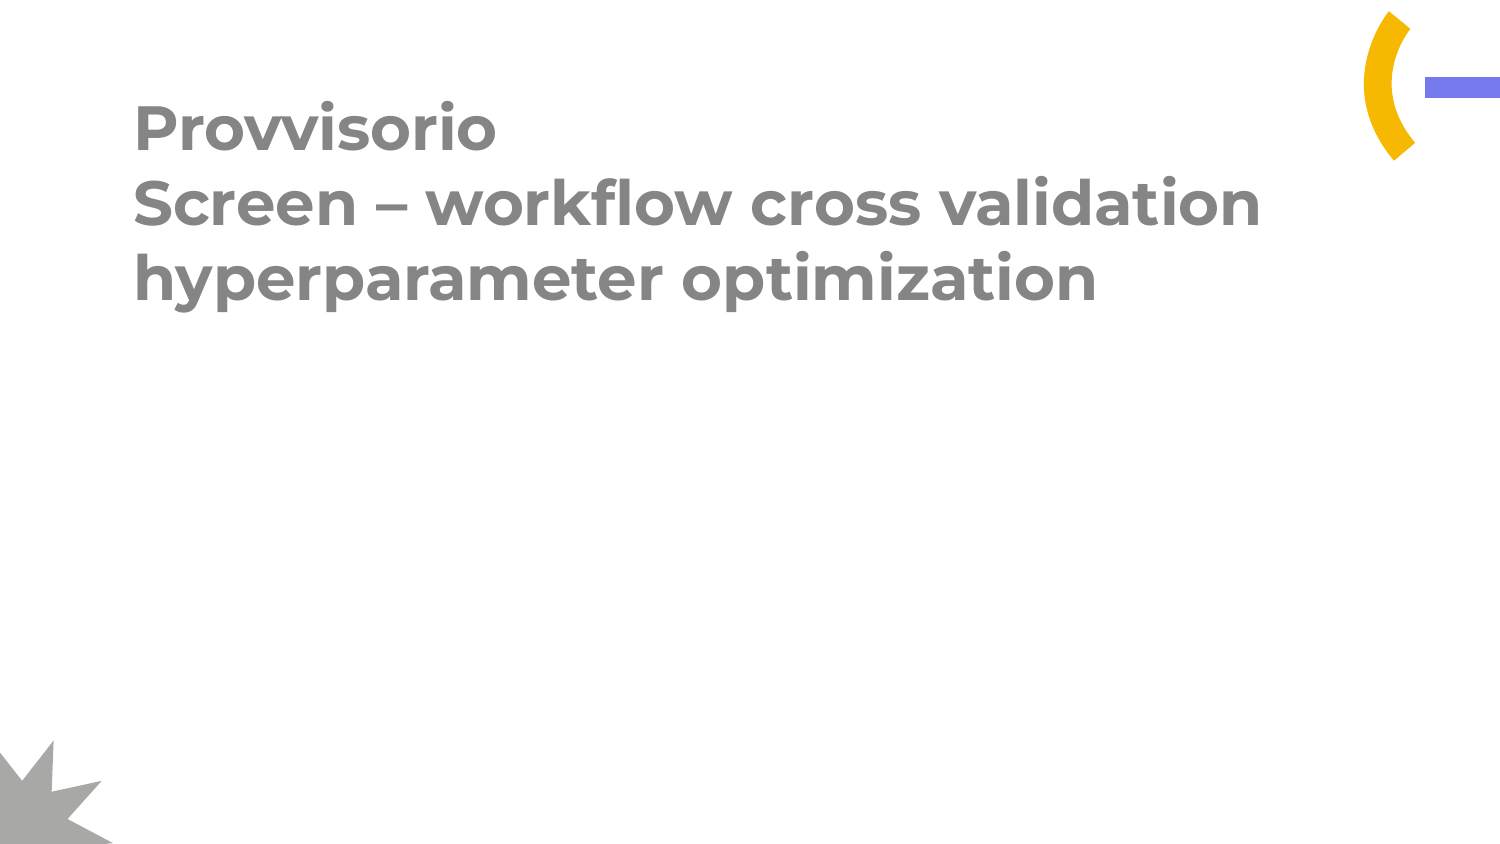

# Provvisorio Screen – workflow cross validation hyperparameter optimization